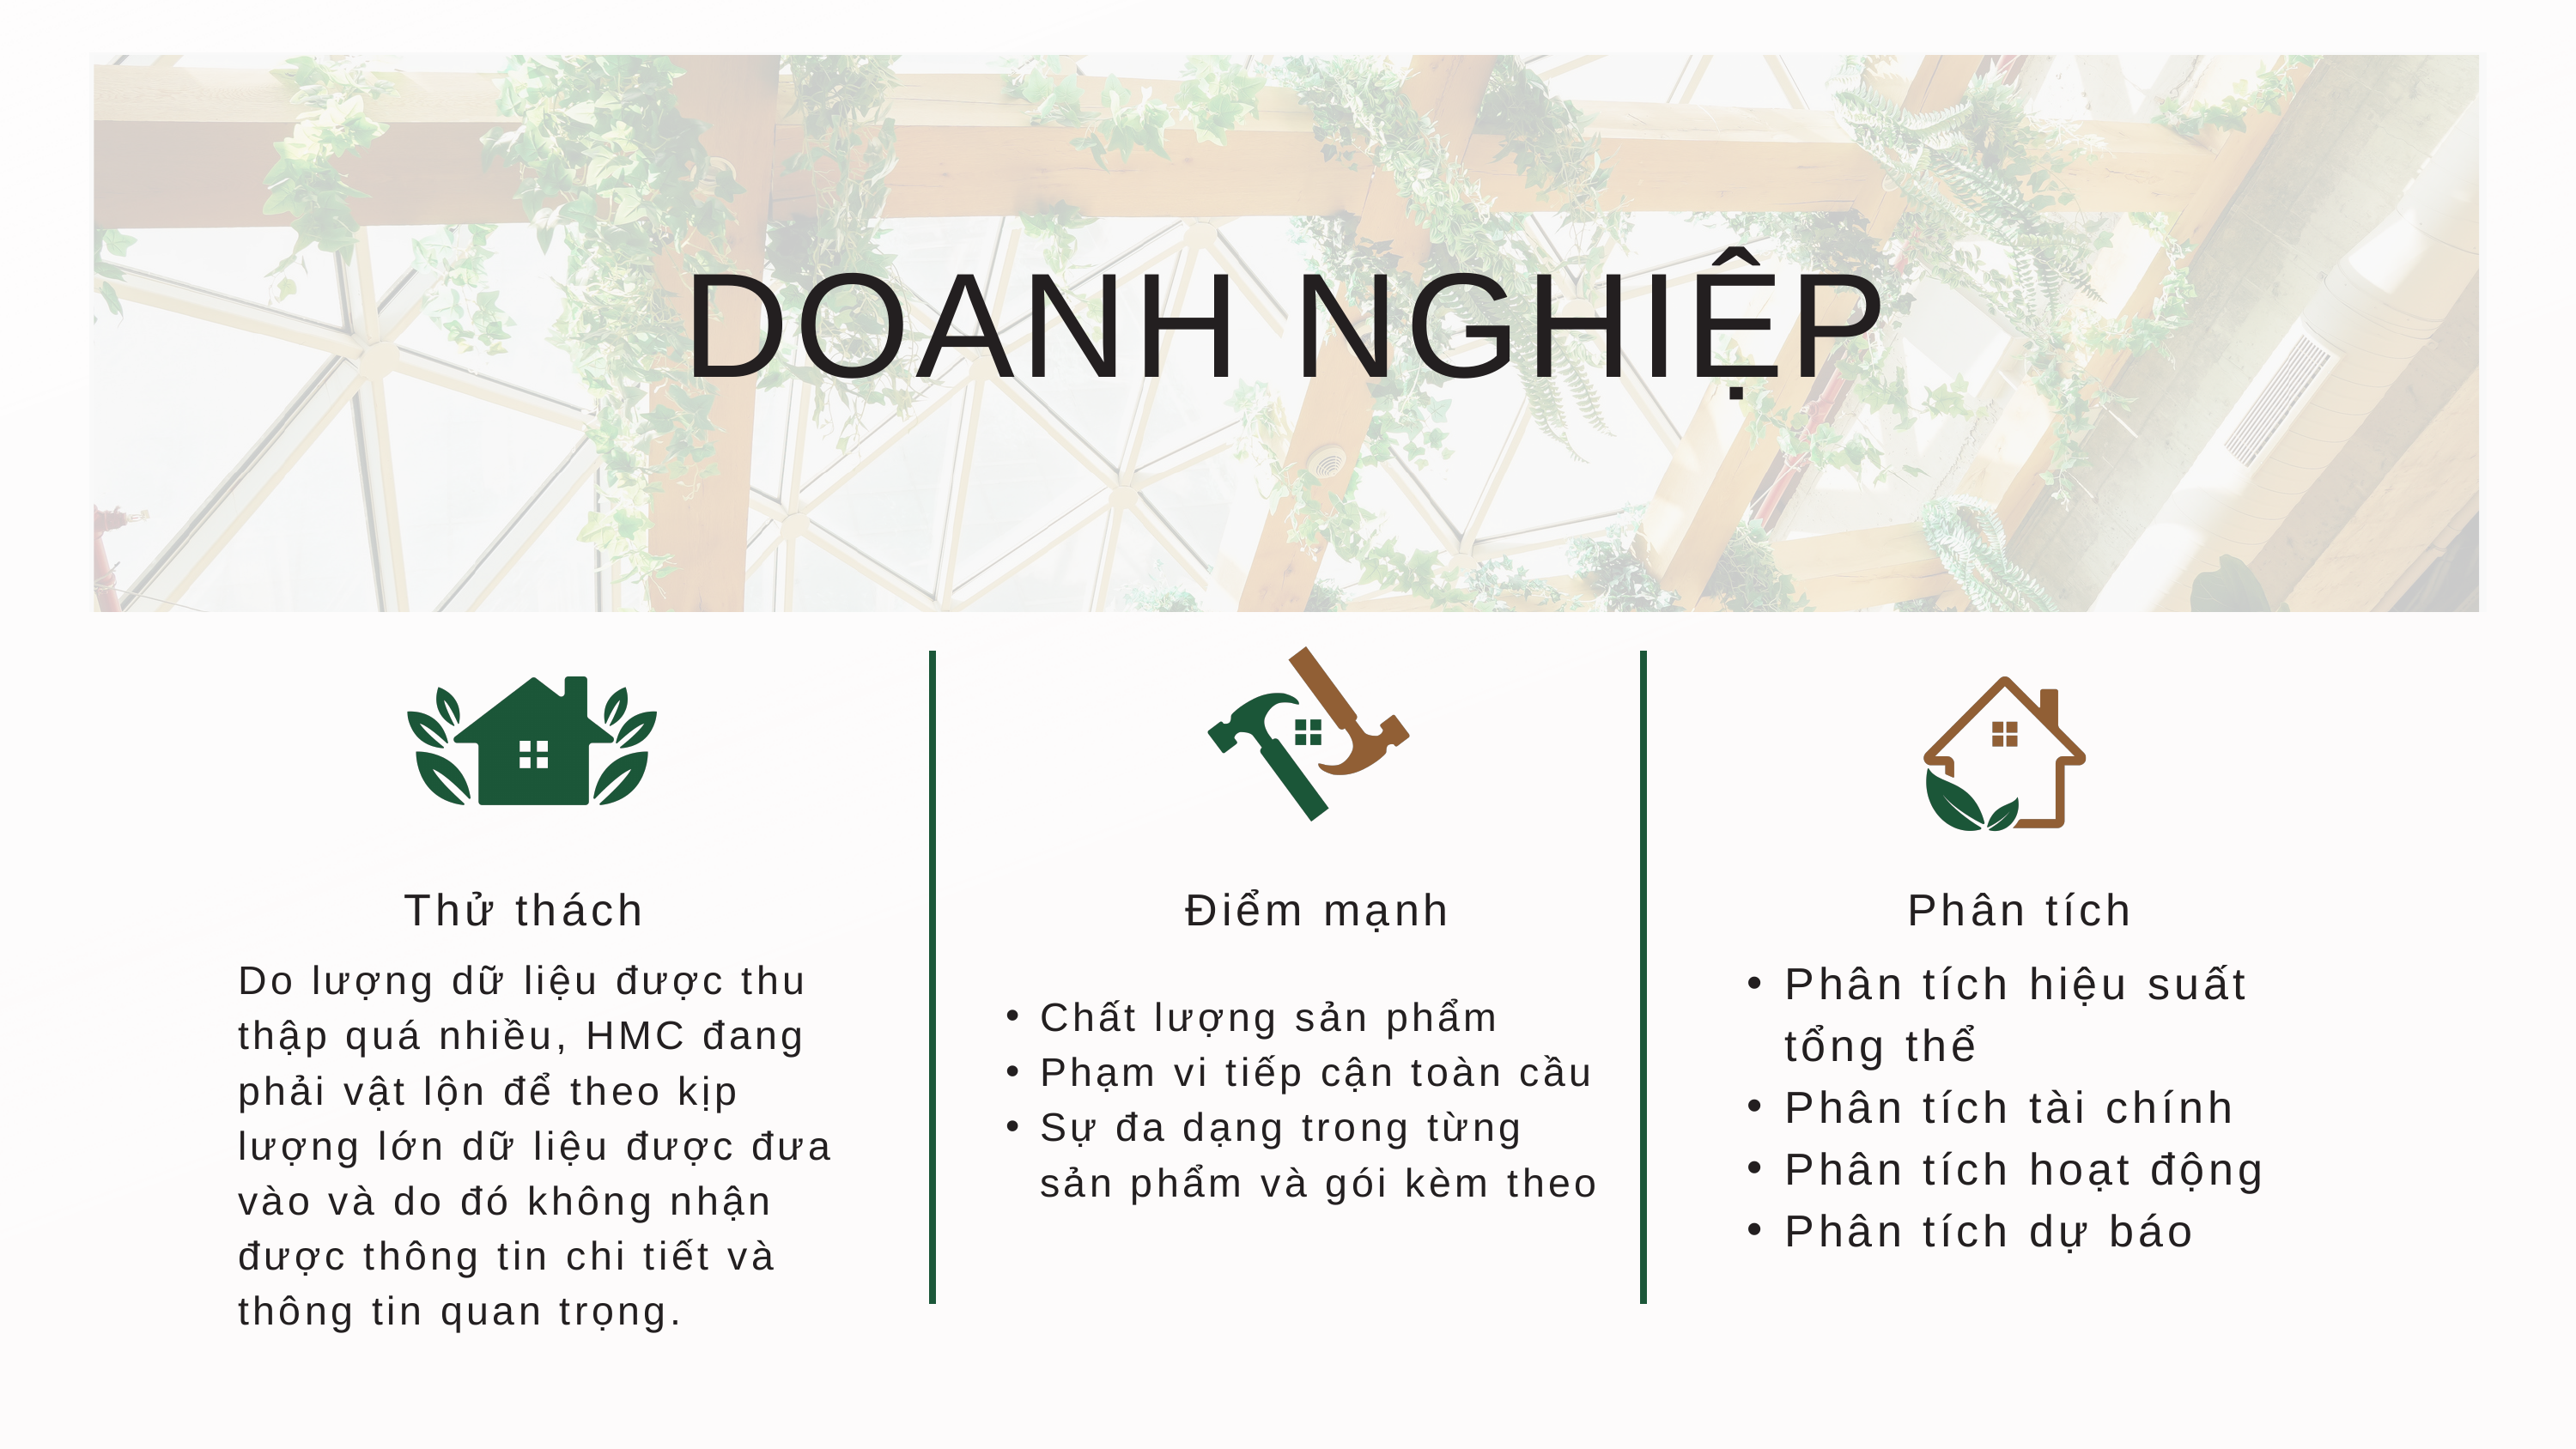

DOANH NGHIỆP

Thử thách
Điểm mạnh
Phân tích
Do lượng dữ liệu được thu thập quá nhiều, HMC đang phải vật lộn để theo kịp lượng lớn dữ liệu được đưa vào và do đó không nhận được thông tin chi tiết và thông tin quan trọng.
Phân tích hiệu suất tổng thể
Phân tích tài chính
Phân tích hoạt động
Phân tích dự báo

Chất lượng sản phẩm
Phạm vi tiếp cận toàn cầu
Sự đa dạng trong từng sản phẩm và gói kèm theo